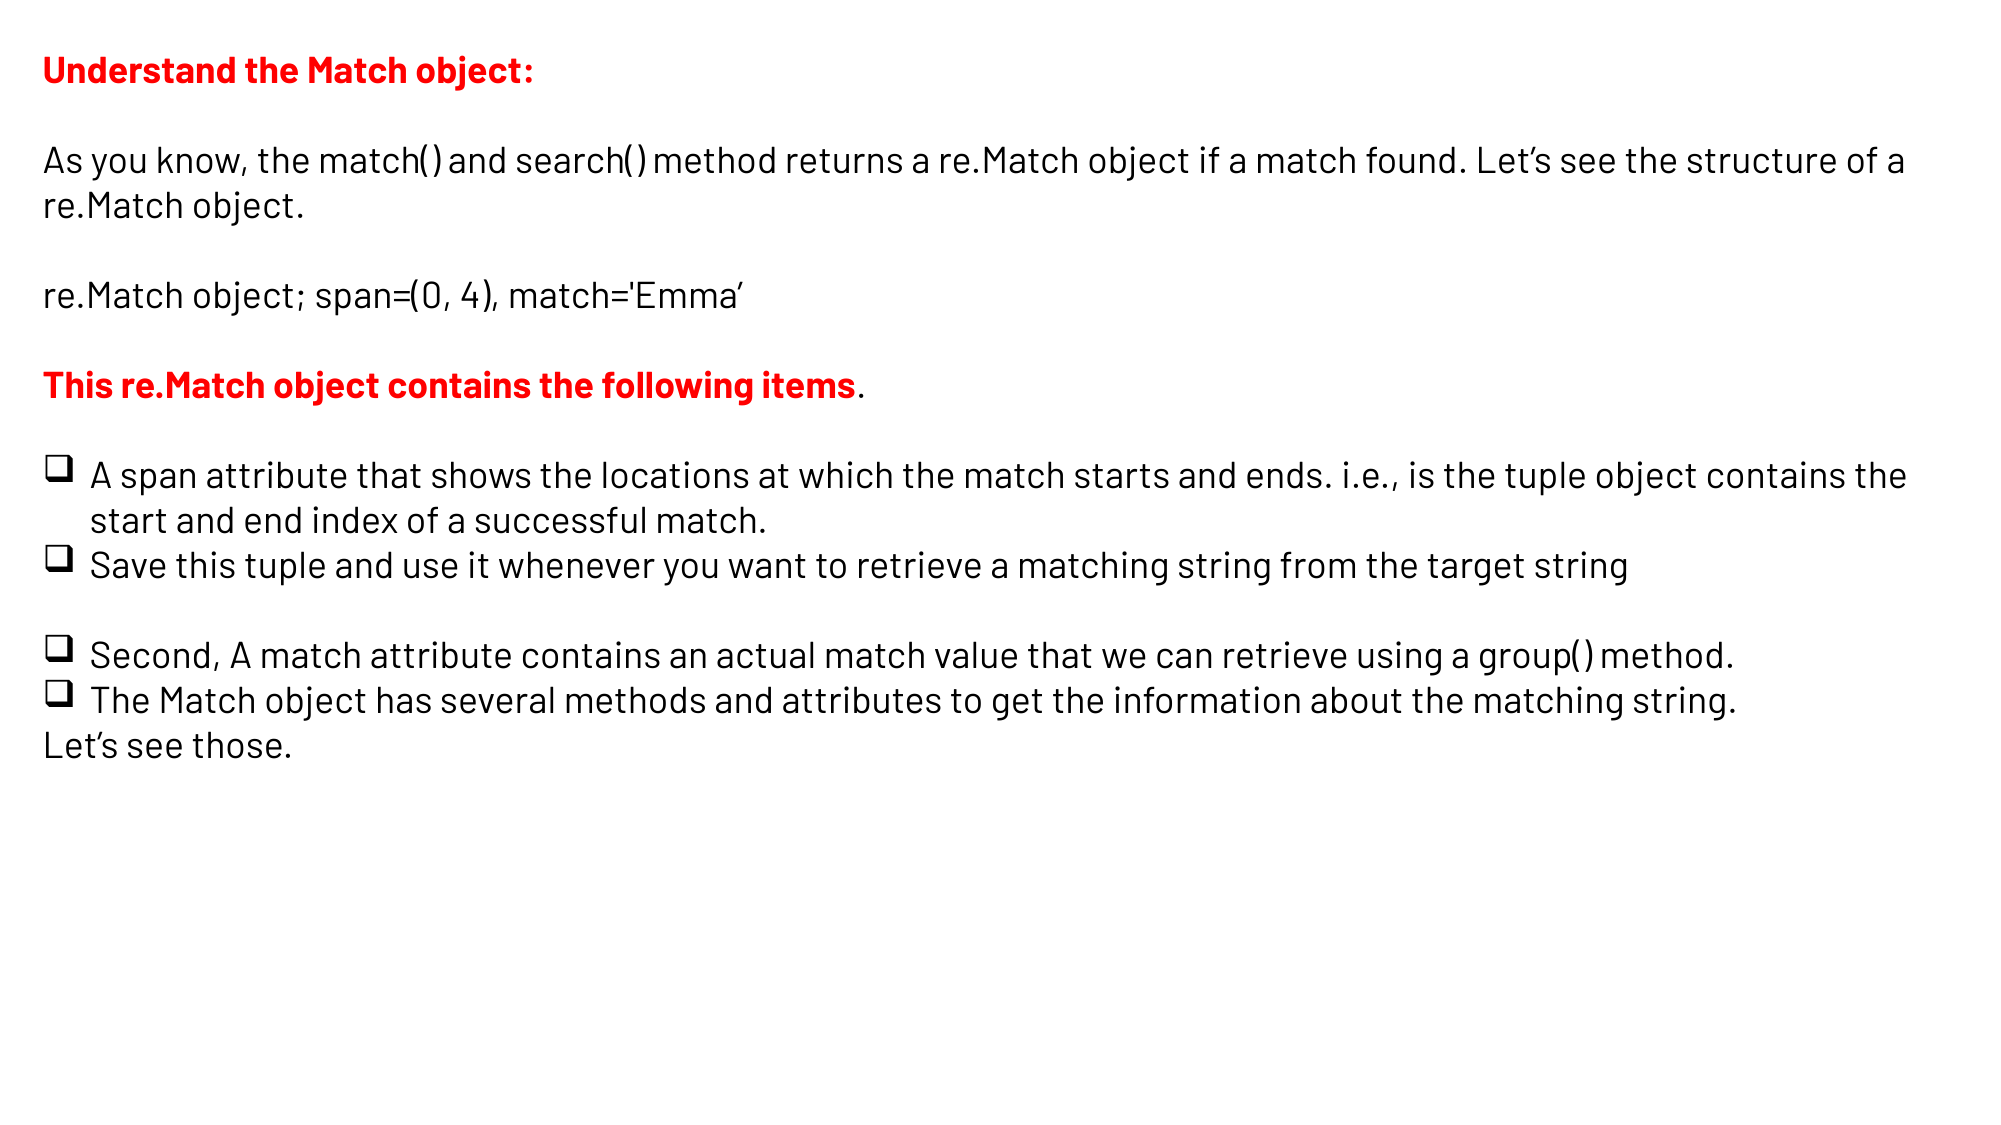

Understand the Match object:

As you know, the match() and search() method returns a re.Match object if a match found. Let’s see the structure of a re.Match object.

re.Match object; span=(0, 4), match='Emma’

This re.Match object contains the following items.

A span attribute that shows the locations at which the match starts and ends. i.e., is the tuple object contains the start and end index of a successful match.
Save this tuple and use it whenever you want to retrieve a matching string from the target string

Second, A match attribute contains an actual match value that we can retrieve using a group() method.
The Match object has several methods and attributes to get the information about the matching string.
Let’s see those.